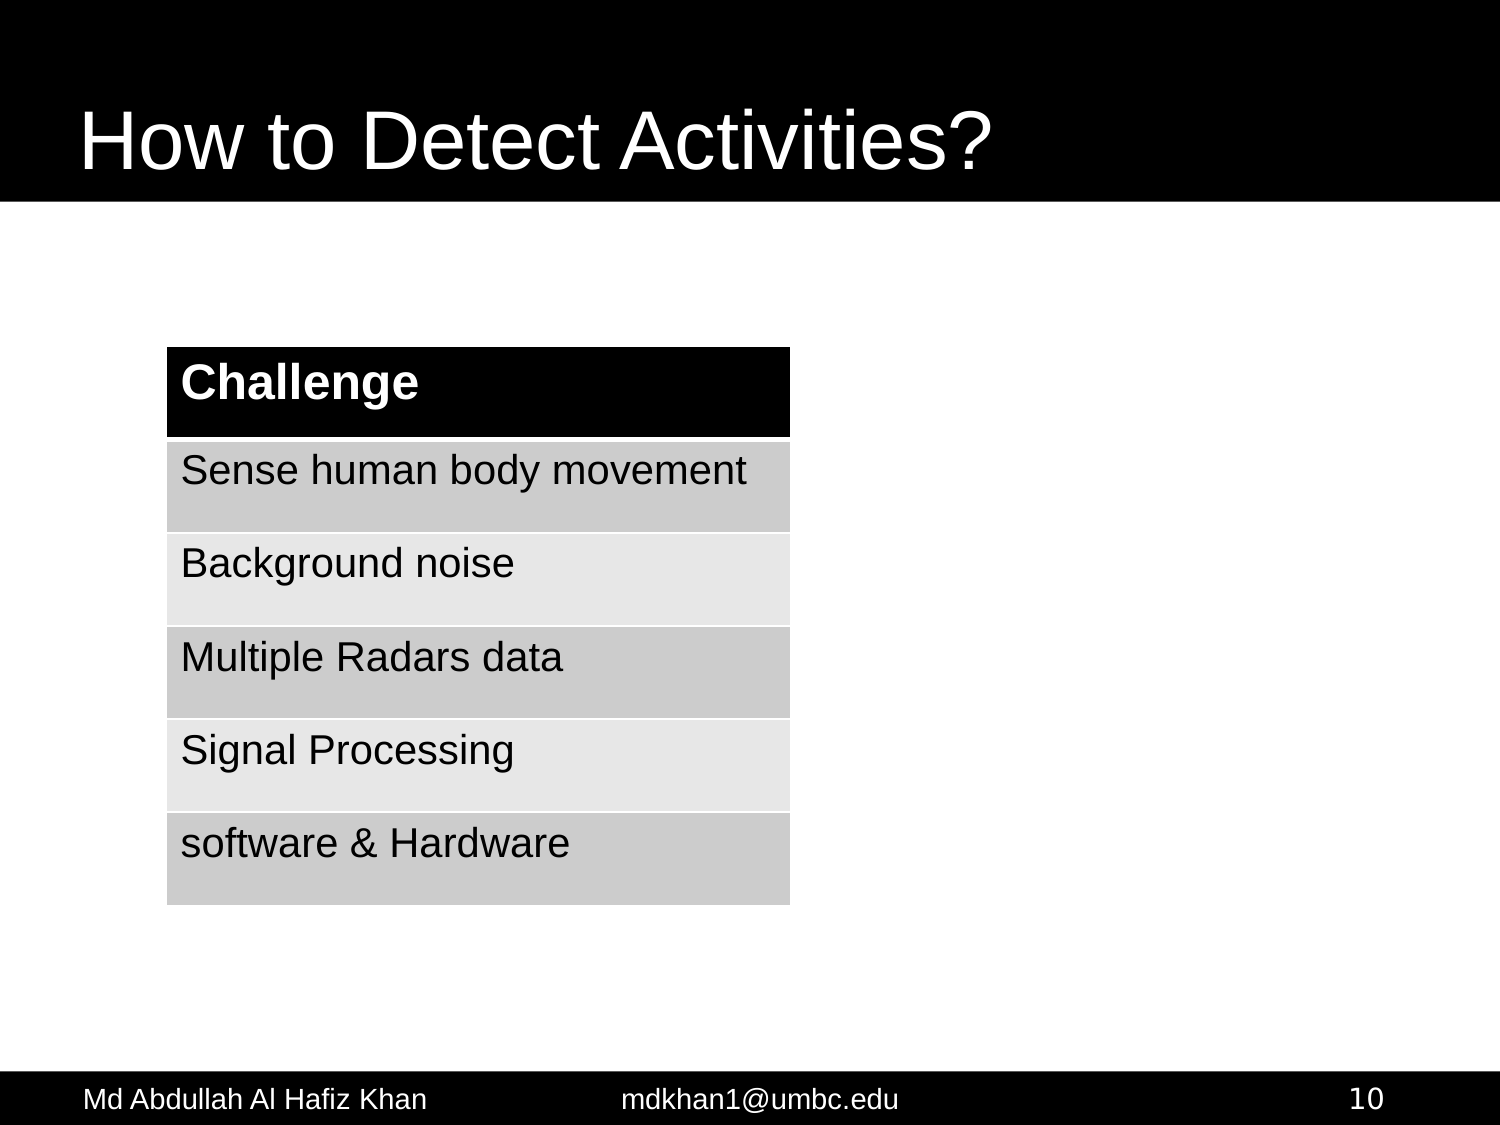

# How to Detect Activities?

| Challenge |
| --- |
| Sense human body movement |
| Background noise |
| Multiple Radars data |
| Signal Processing |
| software & Hardware |
10